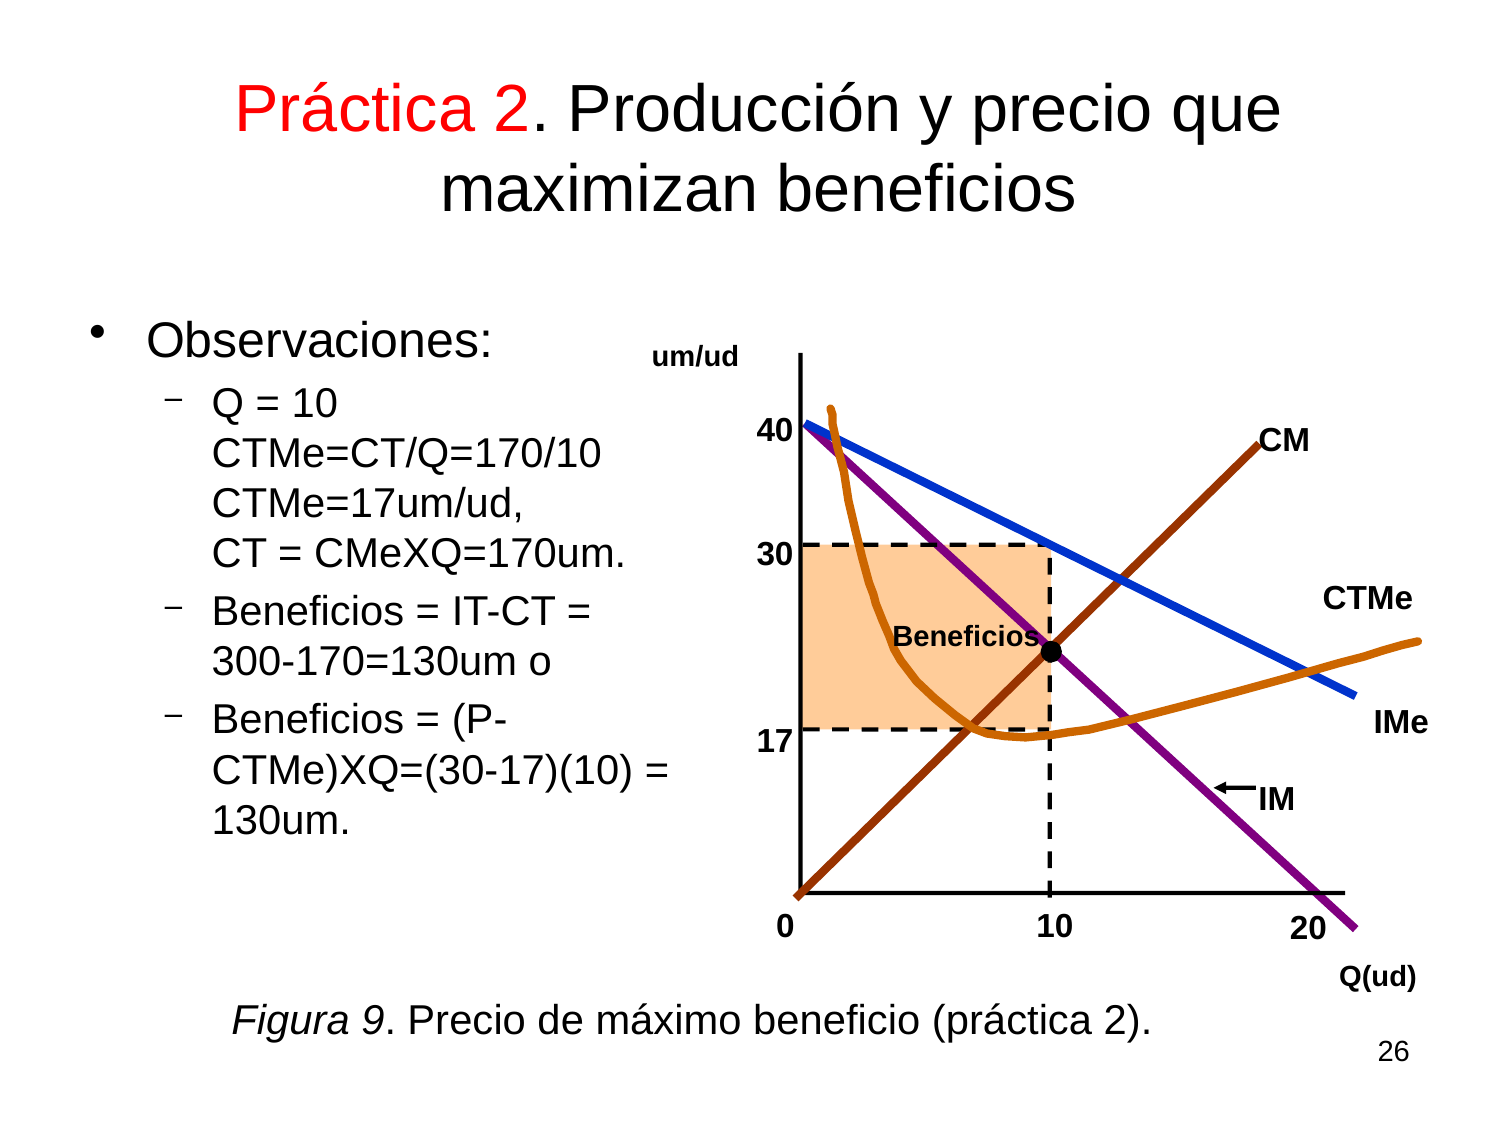

# Práctica 2. Producción y precio que maximizan beneficios
Observaciones:
Q = 10 CTMe=CT/Q=170/10 CTMe=17um/ud,         CT = CMeXQ=170um.
Beneficios = IT-CT = 300-170=130um o
Beneficios = (P-CTMe)XQ=(30-17)(10) = 130um.
um/ud

40

CM

30

CTMe
Beneficios

IMe
17

IM

0
10
20

Q(ud)
Figura 9. Precio de máximo beneficio (práctica 2).
26